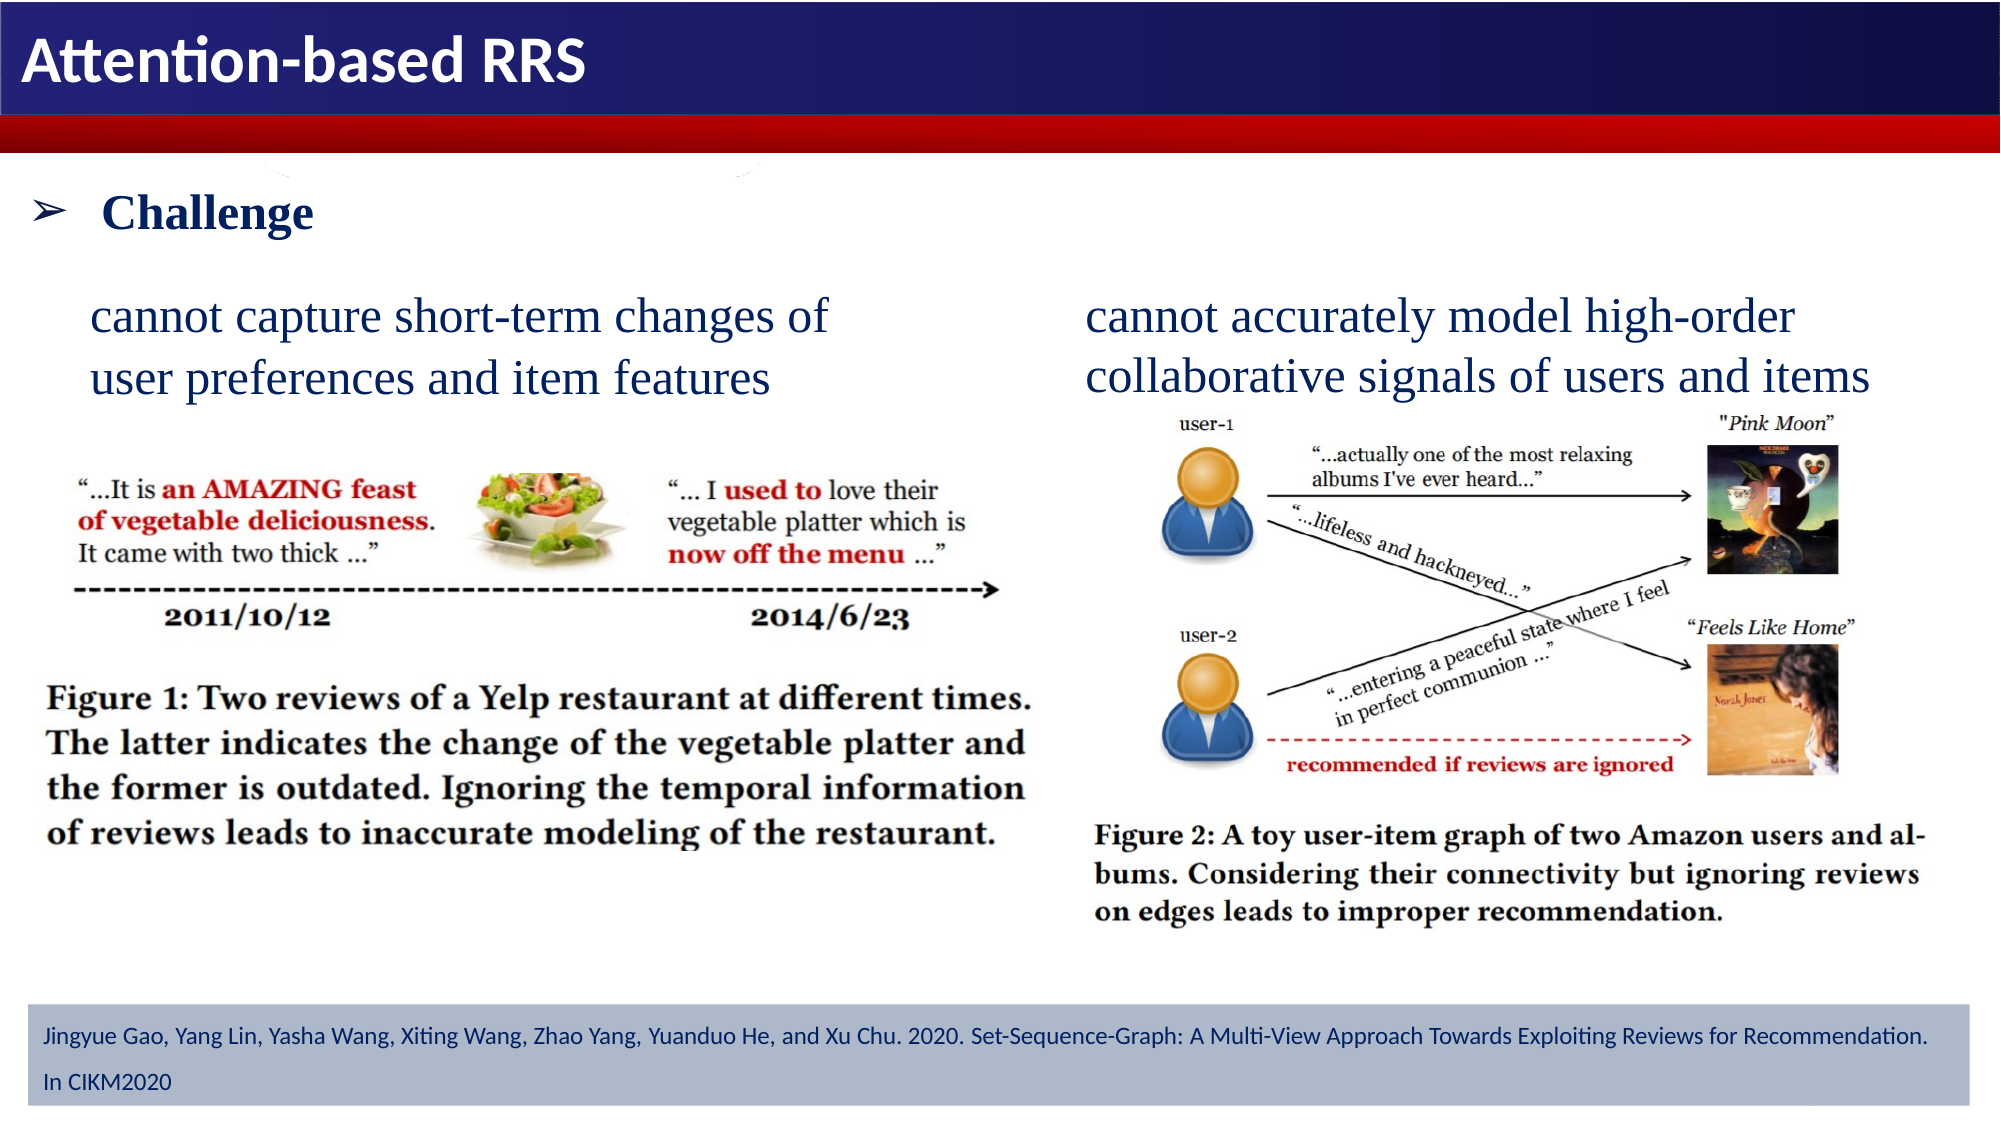

Attention-based RRS
# Challenge
cannot capture short-term changes of
user preferences and item features
	cannot accurately model high-order  collaborative signals of users and items

Jingyue Gao, Yang Lin, Yasha Wang, Xiting Wang, Zhao Yang, Yuanduo He, and Xu Chu. 2020. Set-Sequence-Graph: A Multi-View Approach Towards Exploiting Reviews for Recommendation.  In CIKM2020

128